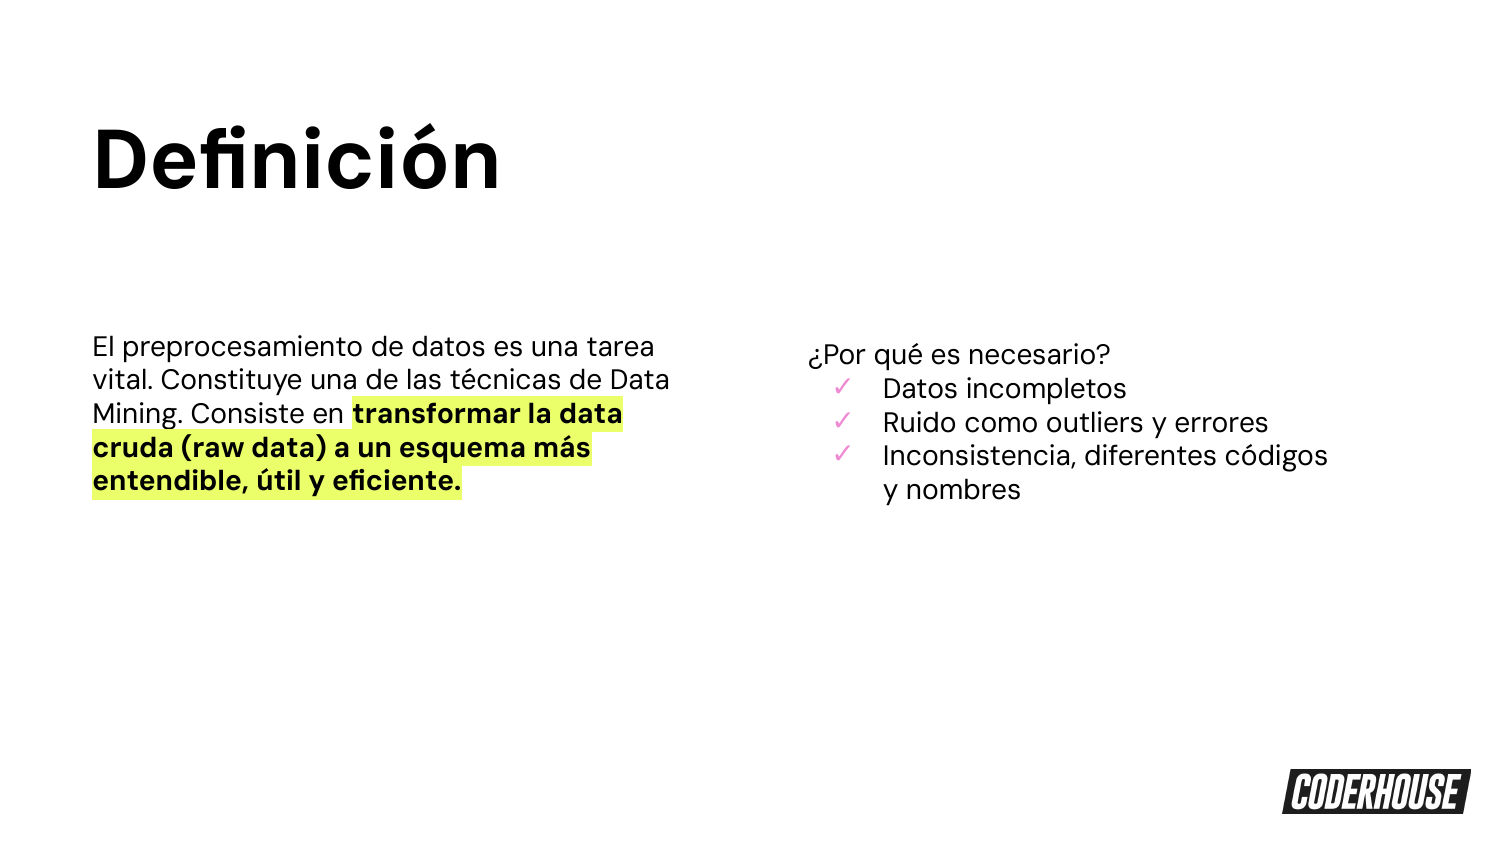

Definición
El preprocesamiento de datos es una tarea vital. Constituye una de las técnicas de Data Mining. Consiste en transformar la data cruda (raw data) a un esquema más entendible, útil y eficiente.

¿Por qué es necesario?
Datos incompletos
Ruido como outliers y errores
Inconsistencia, diferentes códigos y nombres